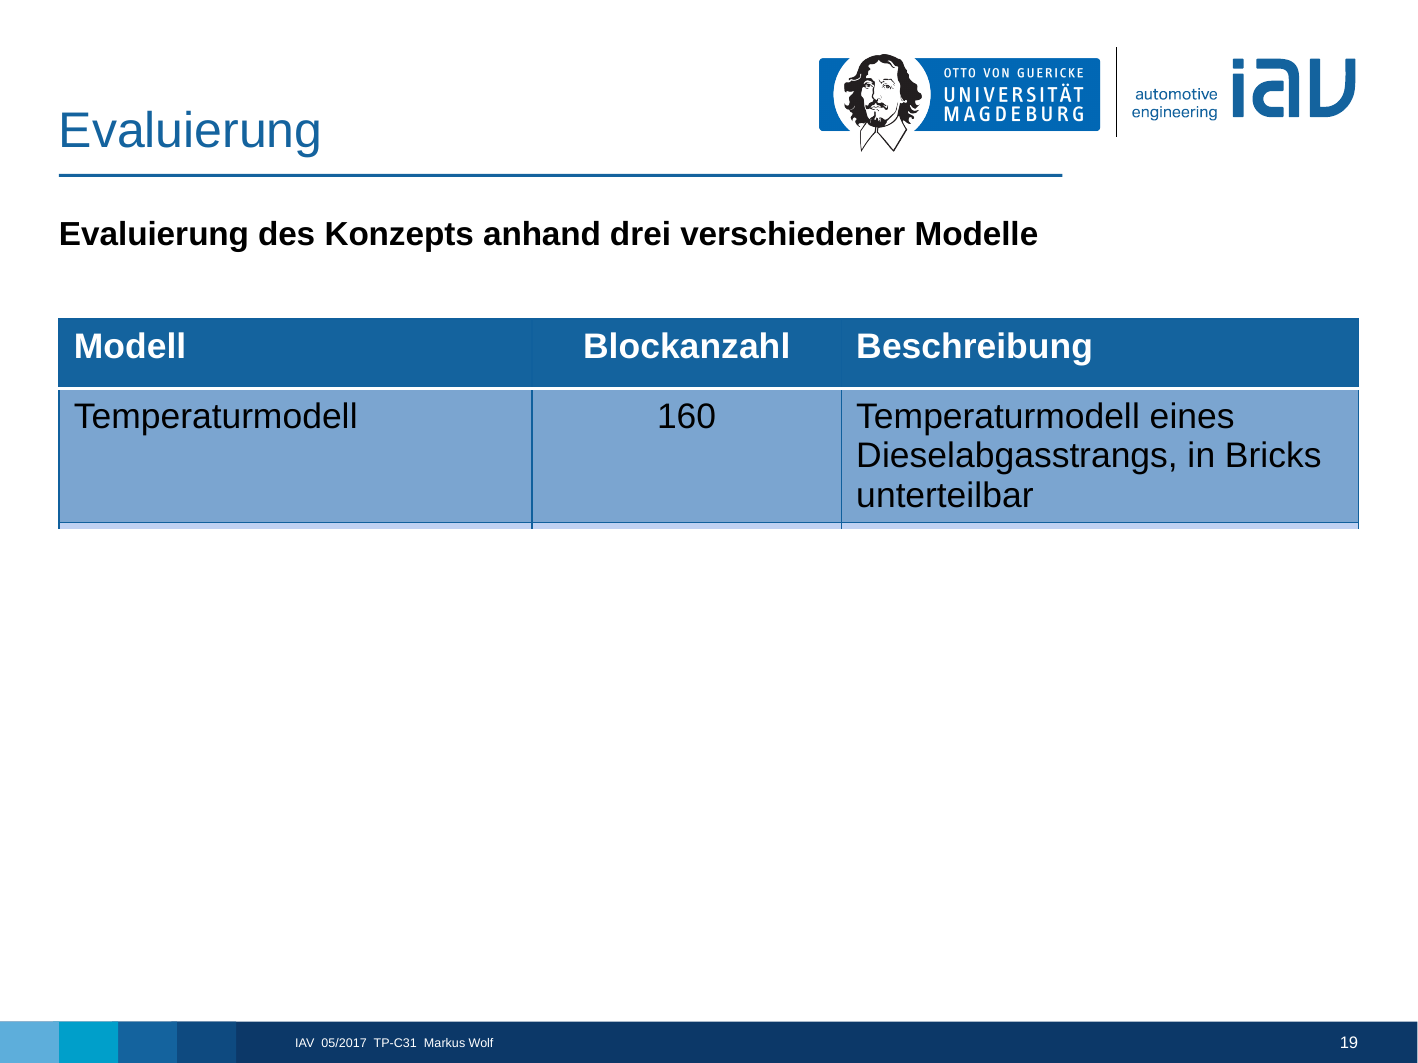

# Evaluierung
Evaluierung des Konzepts anhand drei verschiedener Modelle
| Modell | Blockanzahl | Beschreibung |
| --- | --- | --- |
| Temperaturmodell | 160 | Temperaturmodell eines Dieselabgasstrangs, in Bricks unterteilbar |
| DPF-Monitor | 366 | DPF-Überwachung durch Differenzdruckmessung, Parameterschätzung mit Kalman-Filter |
| Lambda-Regelung (Gas) | 756 | Lambda-Regelung für Gasmotor, Luftpfad-Modell, OBD-Funktion |

IAV  05/2017  TP-C31  Markus Wolf
19